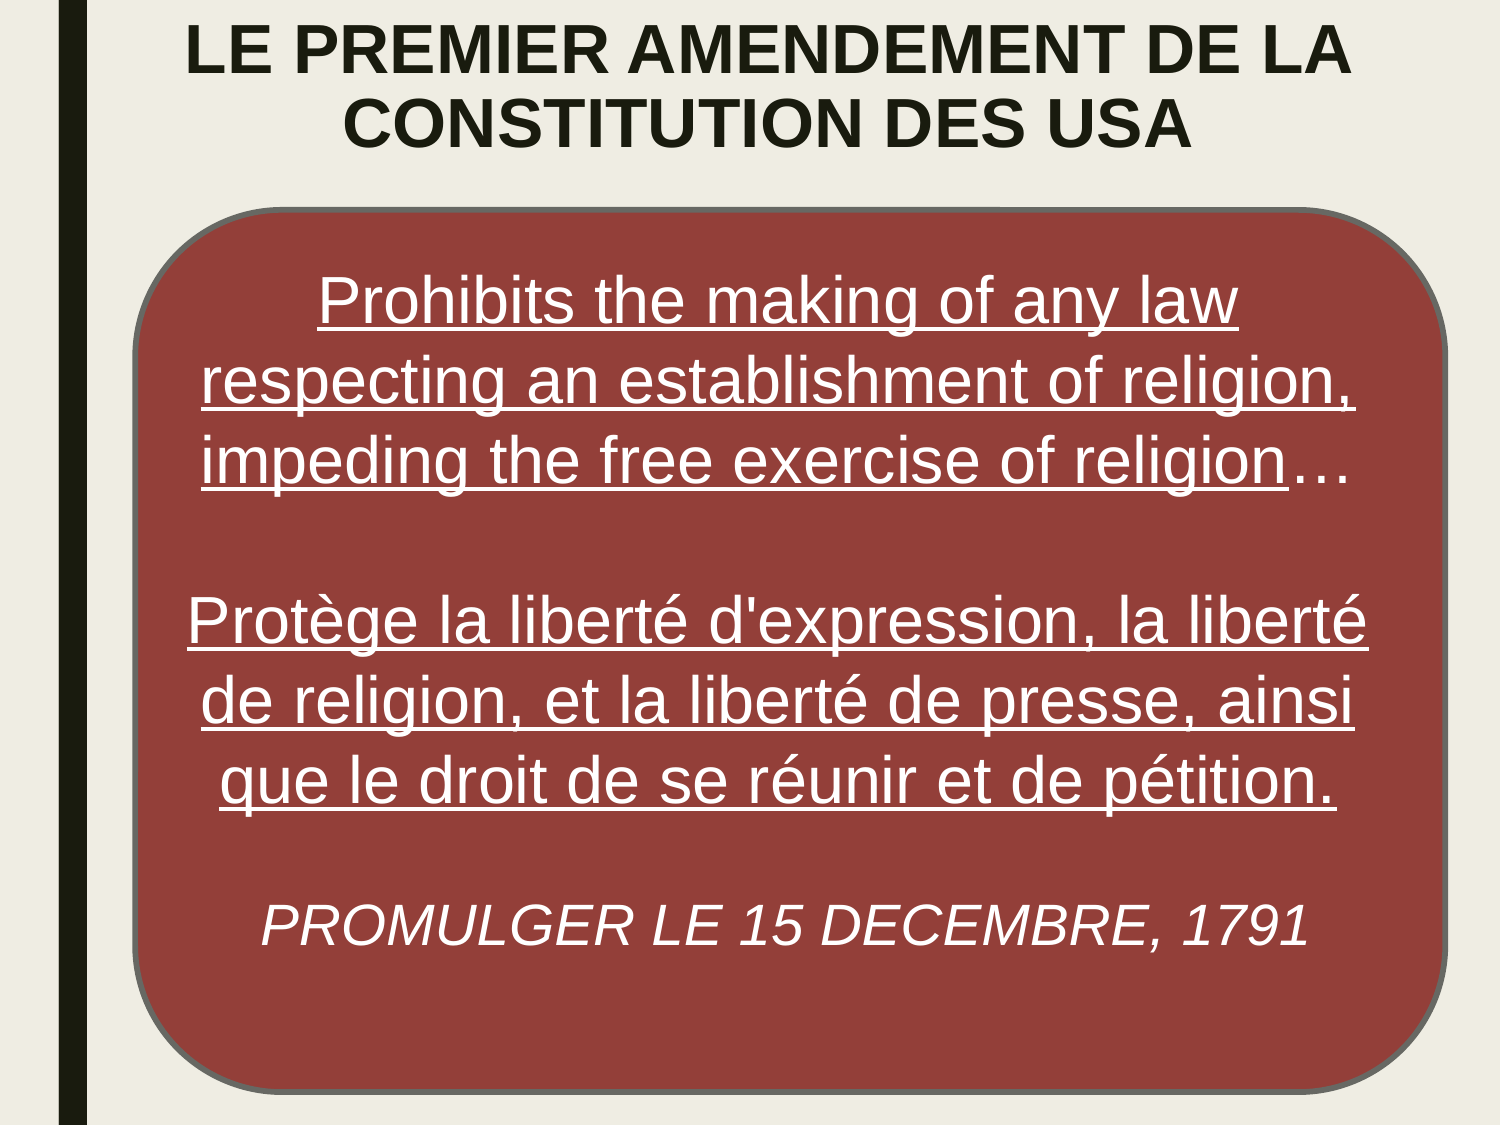

# LE PREMIER AMENDEMENT DE LA CONSTITUTION DES USA

Prohibits the making of any law respecting an establishment of religion, impeding the free exercise of religion…

Protège la liberté d'expression, la liberté de religion, et la liberté de presse, ainsi que le droit de se réunir et de pétition.

 PROMULGER LE 15 DECEMBRE, 1791